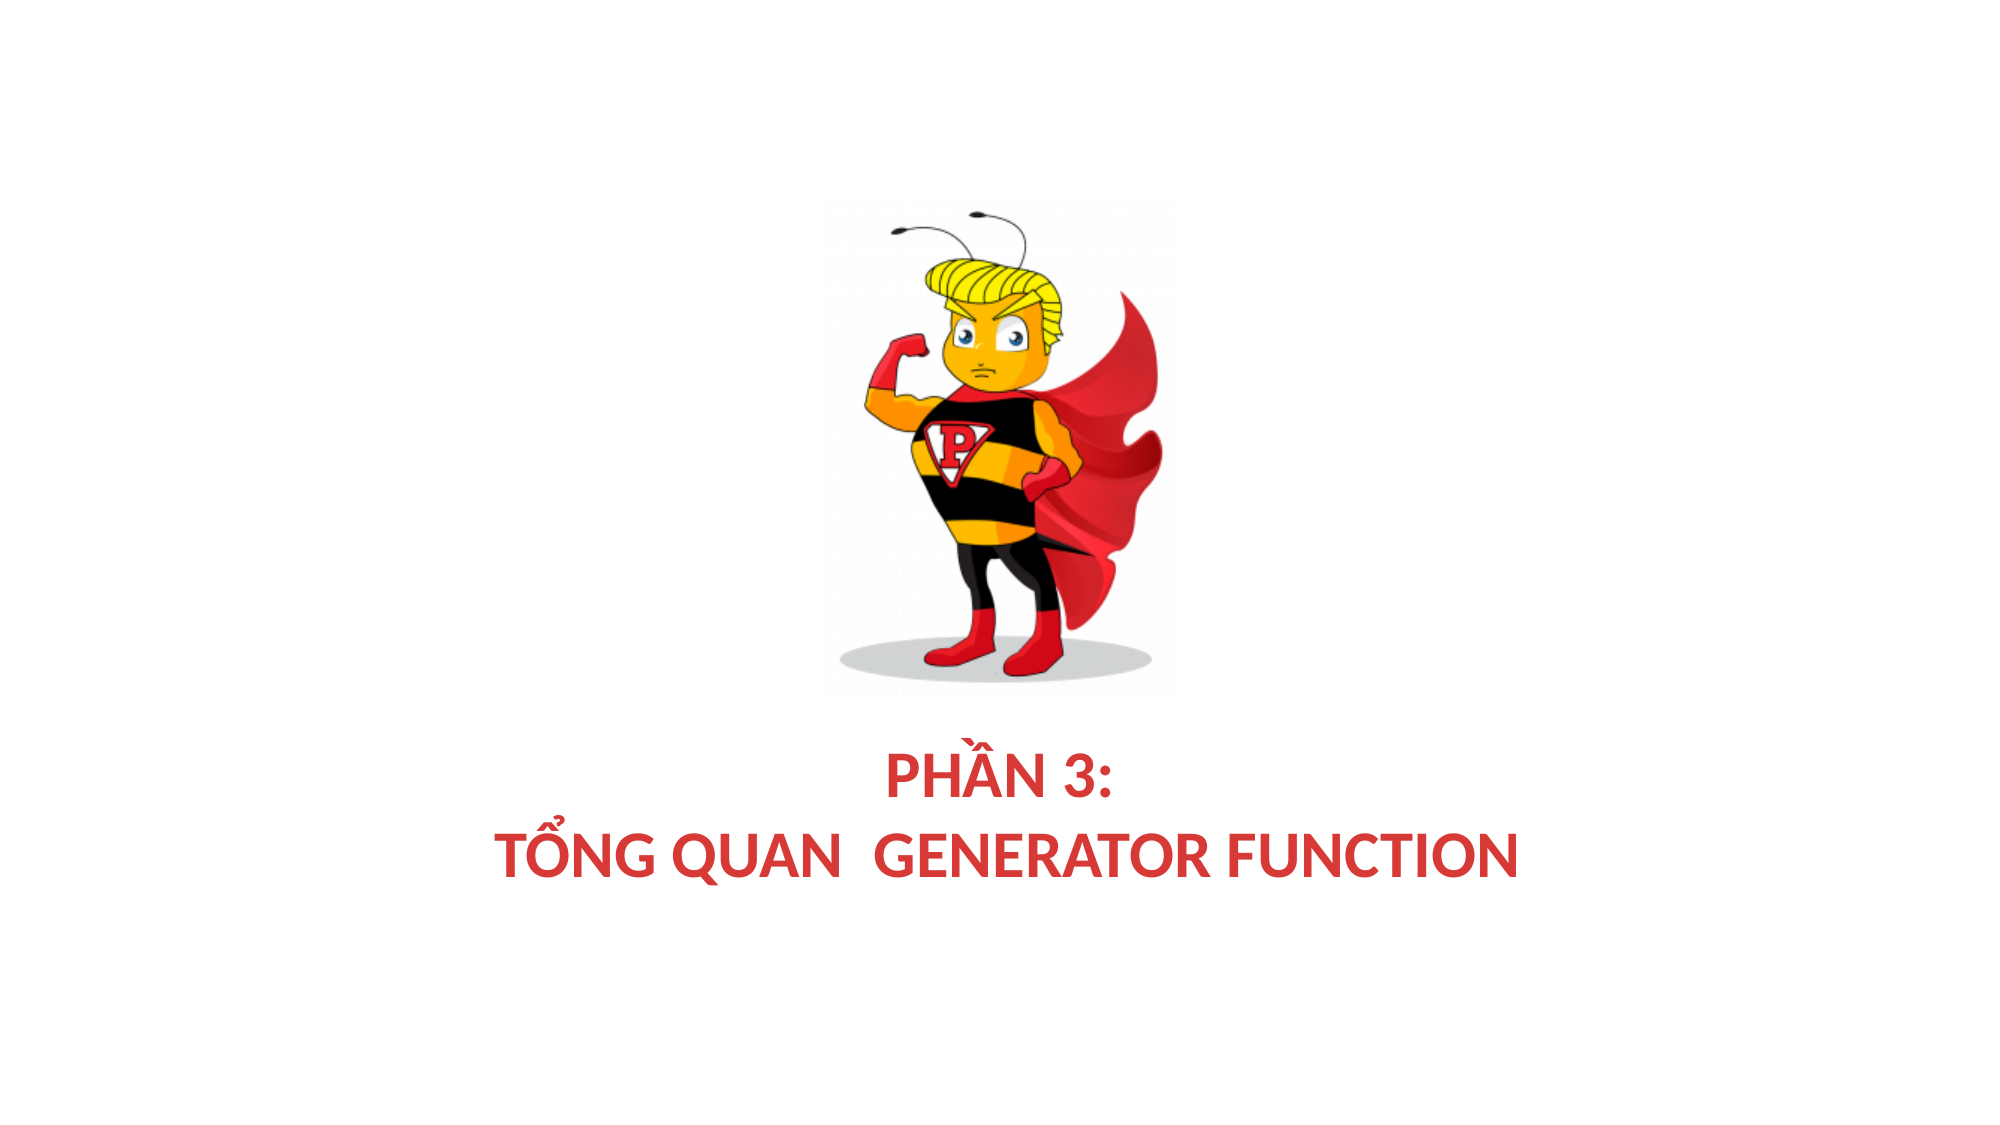

# Phần 3: Tổng quan  Generator Function